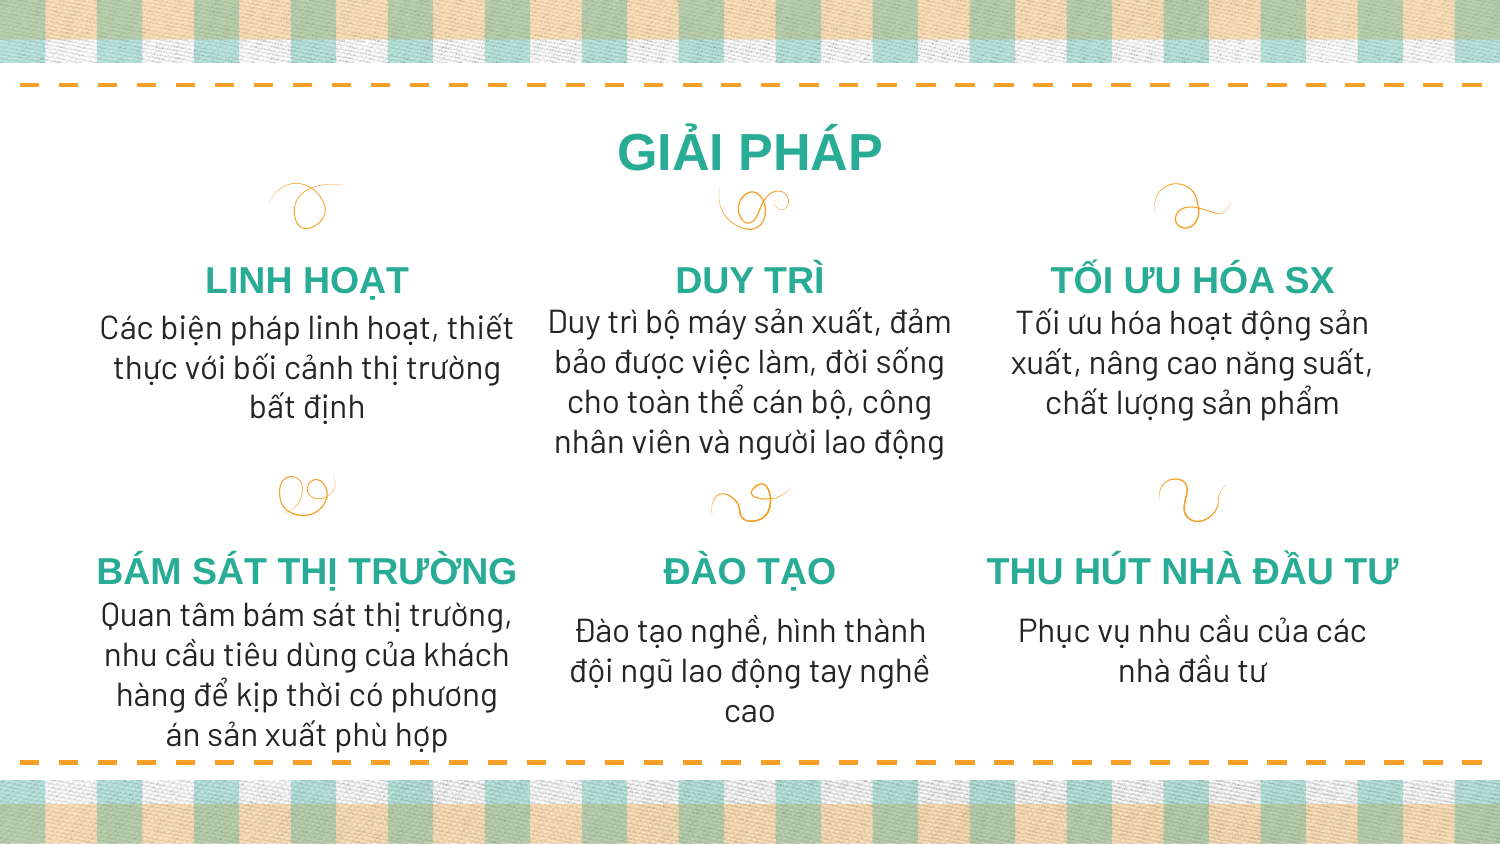

# GIẢI PHÁP

LINH HOẠT
DUY TRÌ
TỐI ƯU HÓA SX
Duy trì bộ máy sản xuất, đảm bảo được việc làm, đời sống cho toàn thể cán bộ, công nhân viên và người lao động
Tối ưu hóa hoạt động sản xuất, nâng cao năng suất, chất lượng sản phẩm
Các biện pháp linh hoạt, thiết thực với bối cảnh thị trường bất định

BÁM SÁT THỊ TRƯỜNG
ĐÀO TẠO
THU HÚT NHÀ ĐẦU TƯ
Quan tâm bám sát thị trường, nhu cầu tiêu dùng của khách hàng để kịp thời có phương án sản xuất phù hợp
Đào tạo nghề, hình thành đội ngũ lao động tay nghề cao
Phục vụ nhu cầu của các nhà đầu tư